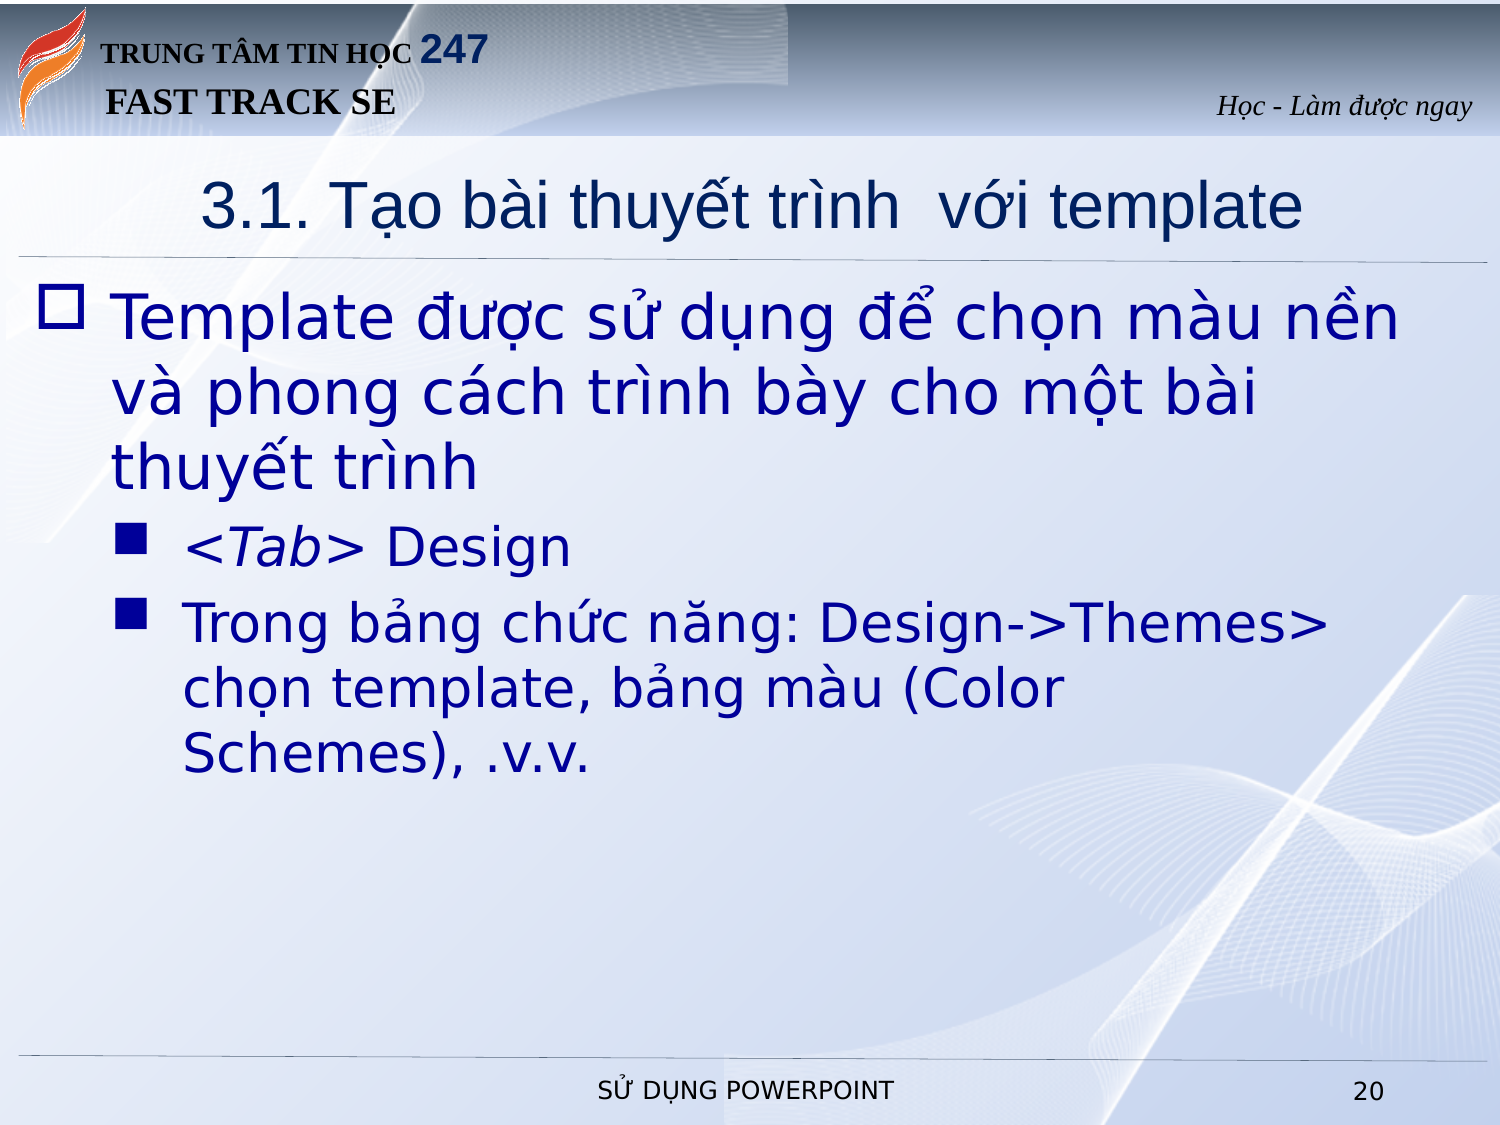

# 3.1. Tạo bài thuyết trình  với template
Template được sử dụng để chọn màu nền và phong cách trình bày cho một bài thuyết trình
<Tab> Design
Trong bảng chức năng: Design->Themes> chọn template, bảng màu (Color Schemes), .v.v.

SỬ DỤNG POWERPOINT
20